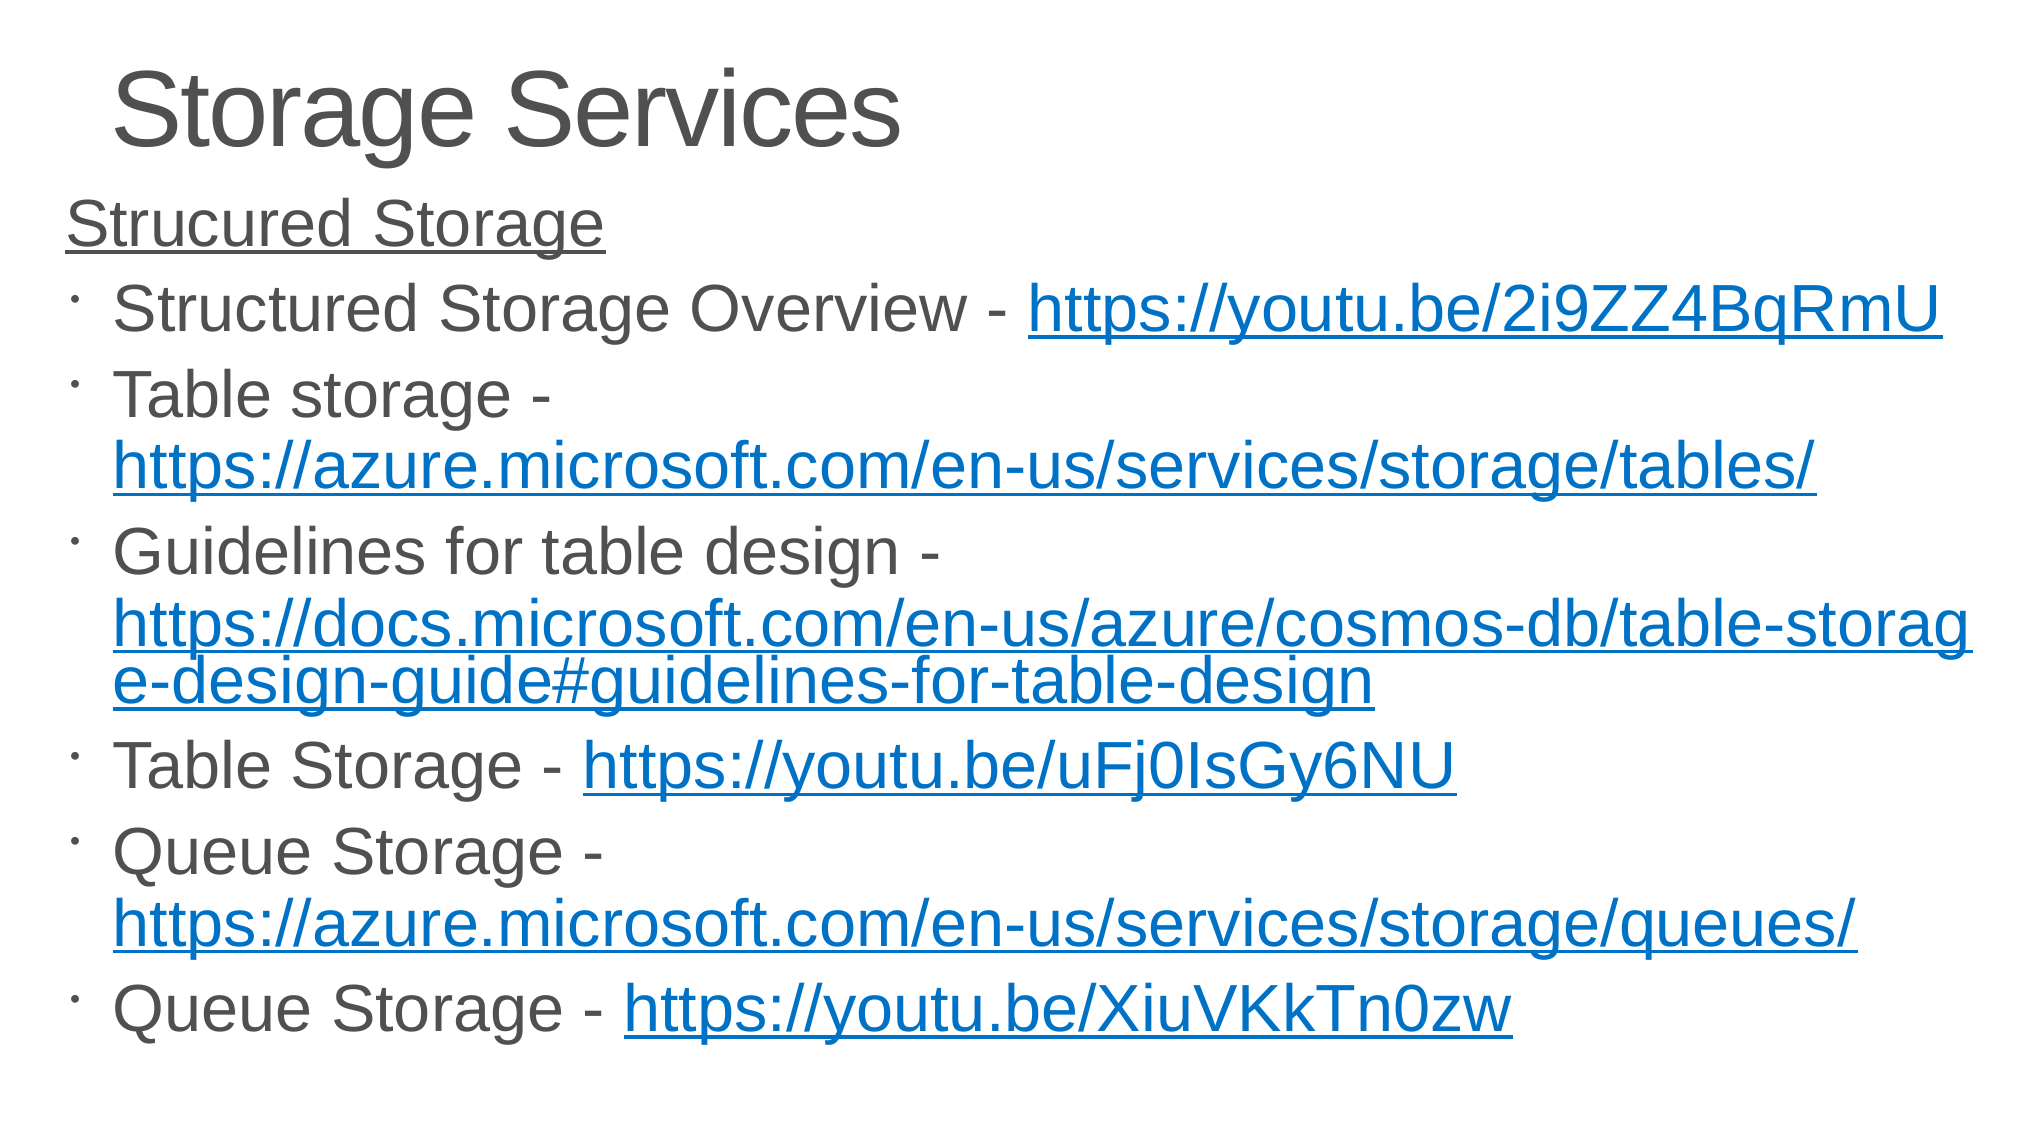

# Storage Services
Strucured Storage
Structured Storage Overview - https://youtu.be/2i9ZZ4BqRmU
Table storage - https://azure.microsoft.com/en-us/services/storage/tables/
Guidelines for table design - https://docs.microsoft.com/en-us/azure/cosmos-db/table-storage-design-guide#guidelines-for-table-design
Table Storage - https://youtu.be/uFj0IsGy6NU
Queue Storage - https://azure.microsoft.com/en-us/services/storage/queues/
Queue Storage - https://youtu.be/XiuVKkTn0zw